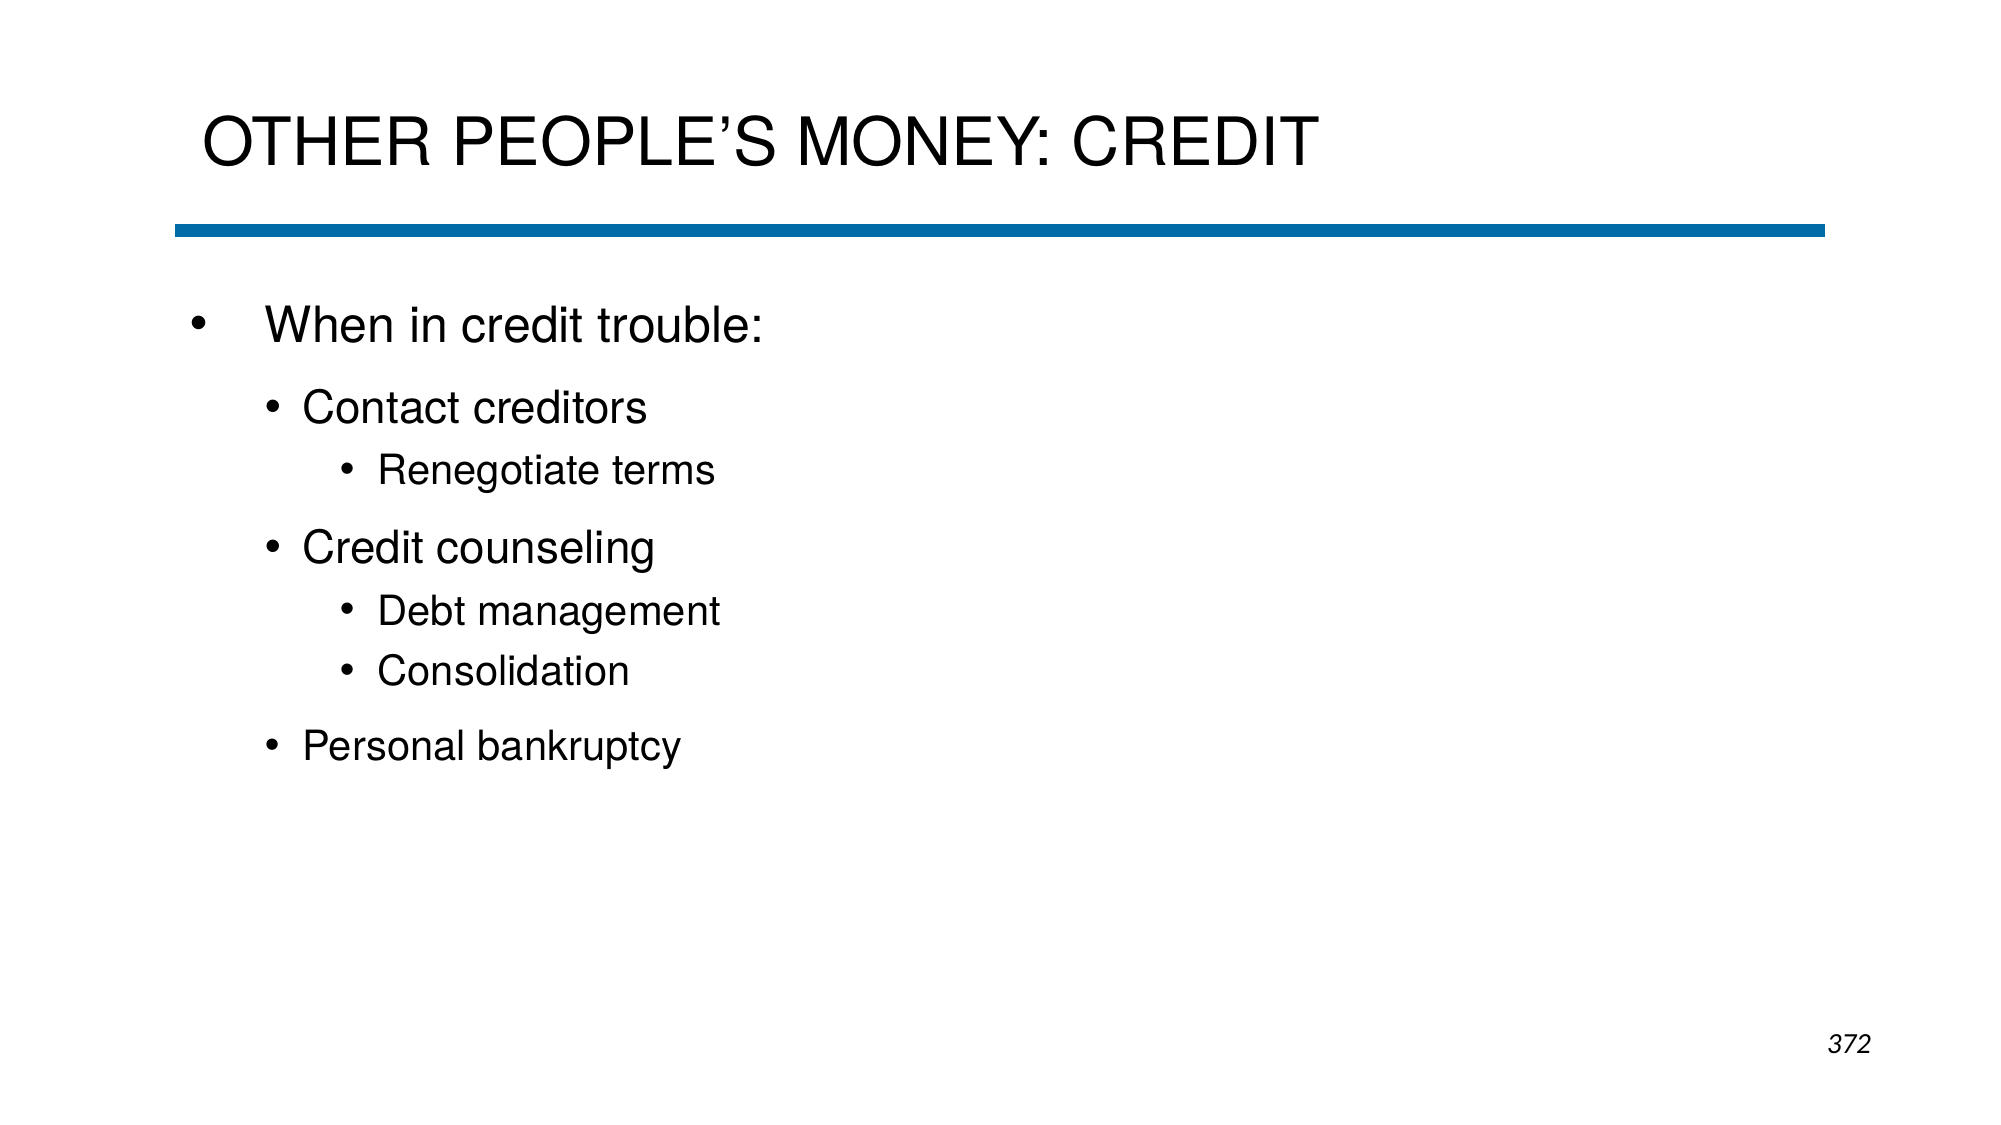

# Other People’s Money: Credit
When in credit trouble:
Contact creditors
Renegotiate terms
Credit counseling
Debt management
Consolidation
Personal bankruptcy